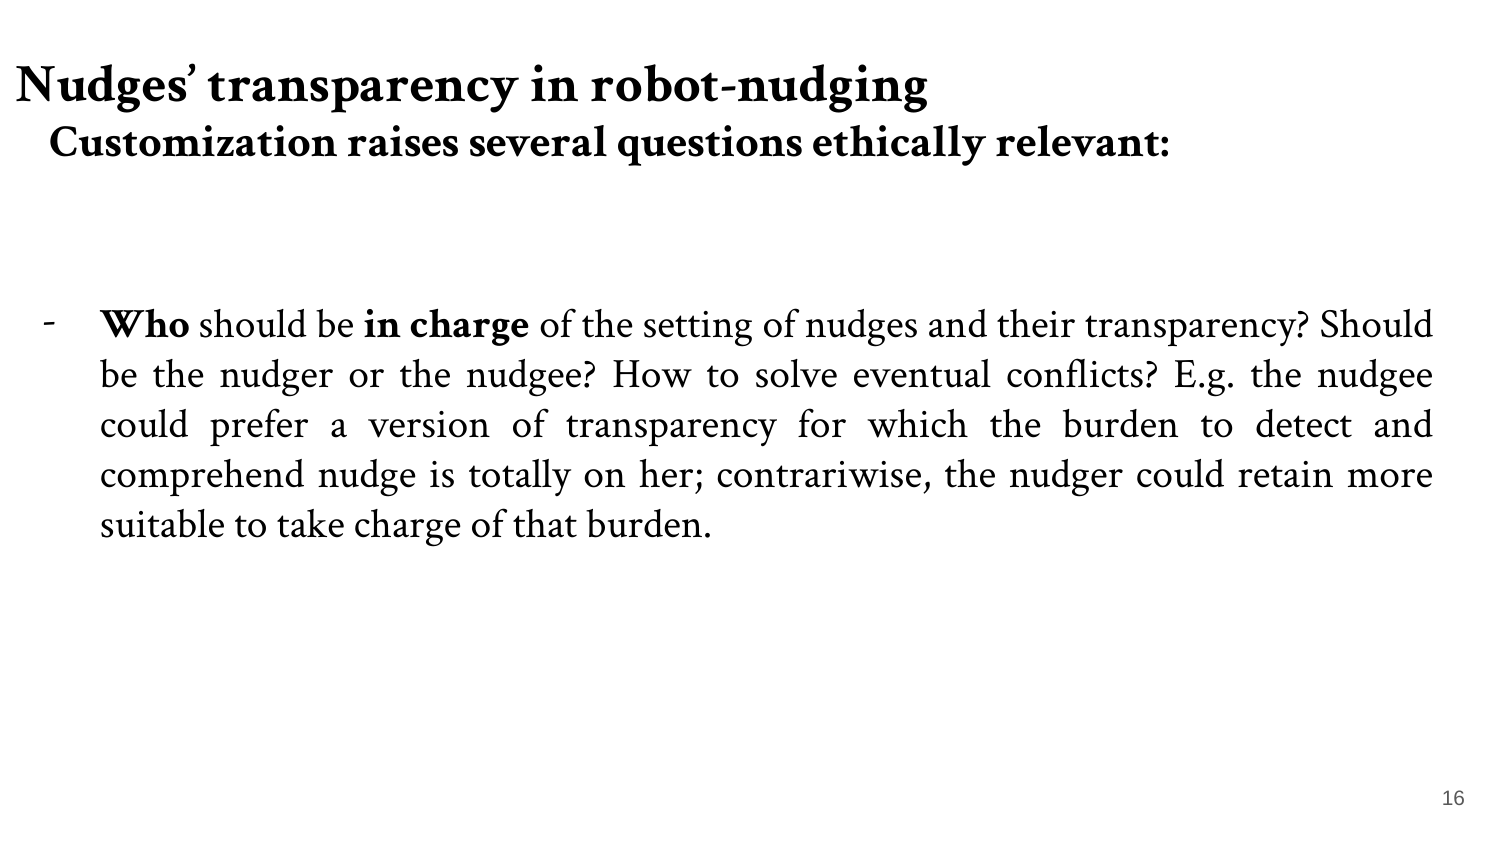

Nudges’ transparency in robot-nudging
Customization raises several questions ethically relevant:

Who should be in charge of the setting of nudges and their transparency? Should be the nudger or the nudgee? How to solve eventual conflicts? E.g. the nudgee could prefer a version of transparency for which the burden to detect and comprehend nudge is totally on her; contrariwise, the nudger could retain more suitable to take charge of that burden.
16